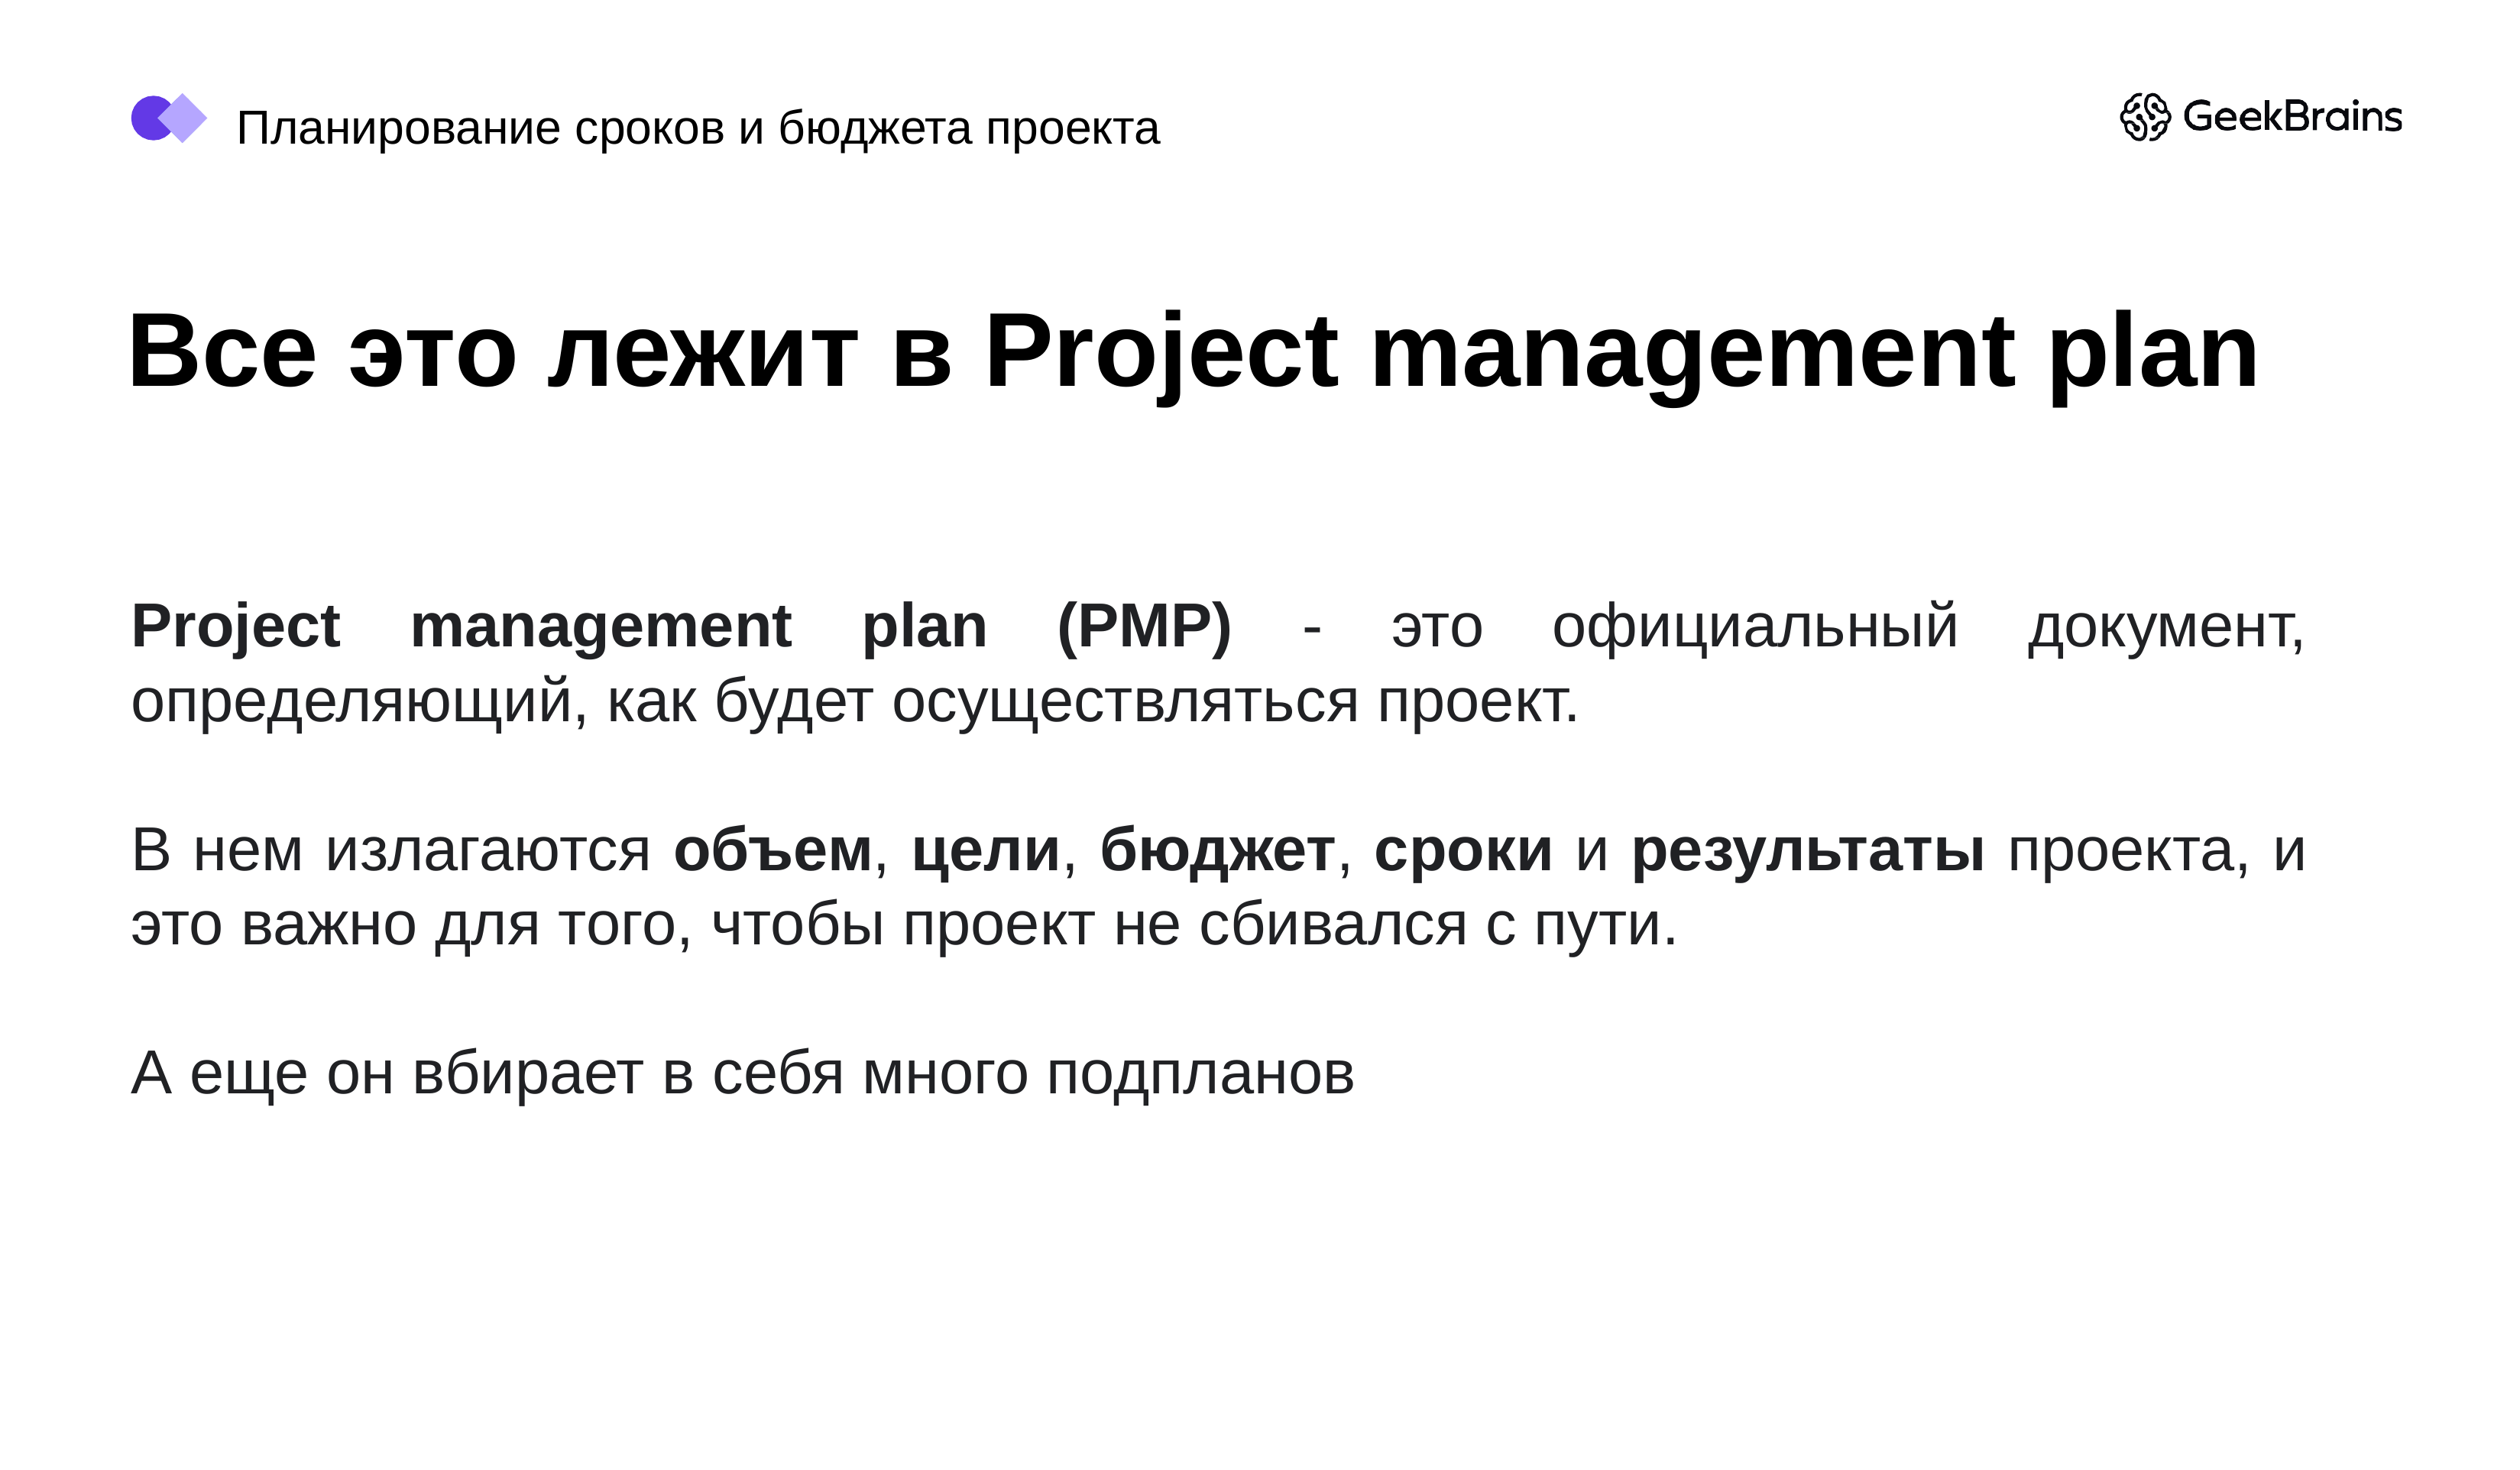

Планирование сроков и бюджета проекта

# Все это лежит в Project management plan
Project management plan (PMP) - это официальный документ, определяющий, как будет осуществляться проект.

В нем излагаются объем, цели, бюджет, сроки и результаты проекта, и это важно для того, чтобы проект не сбивался с пути.

А еще он вбирает в себя много подпланов